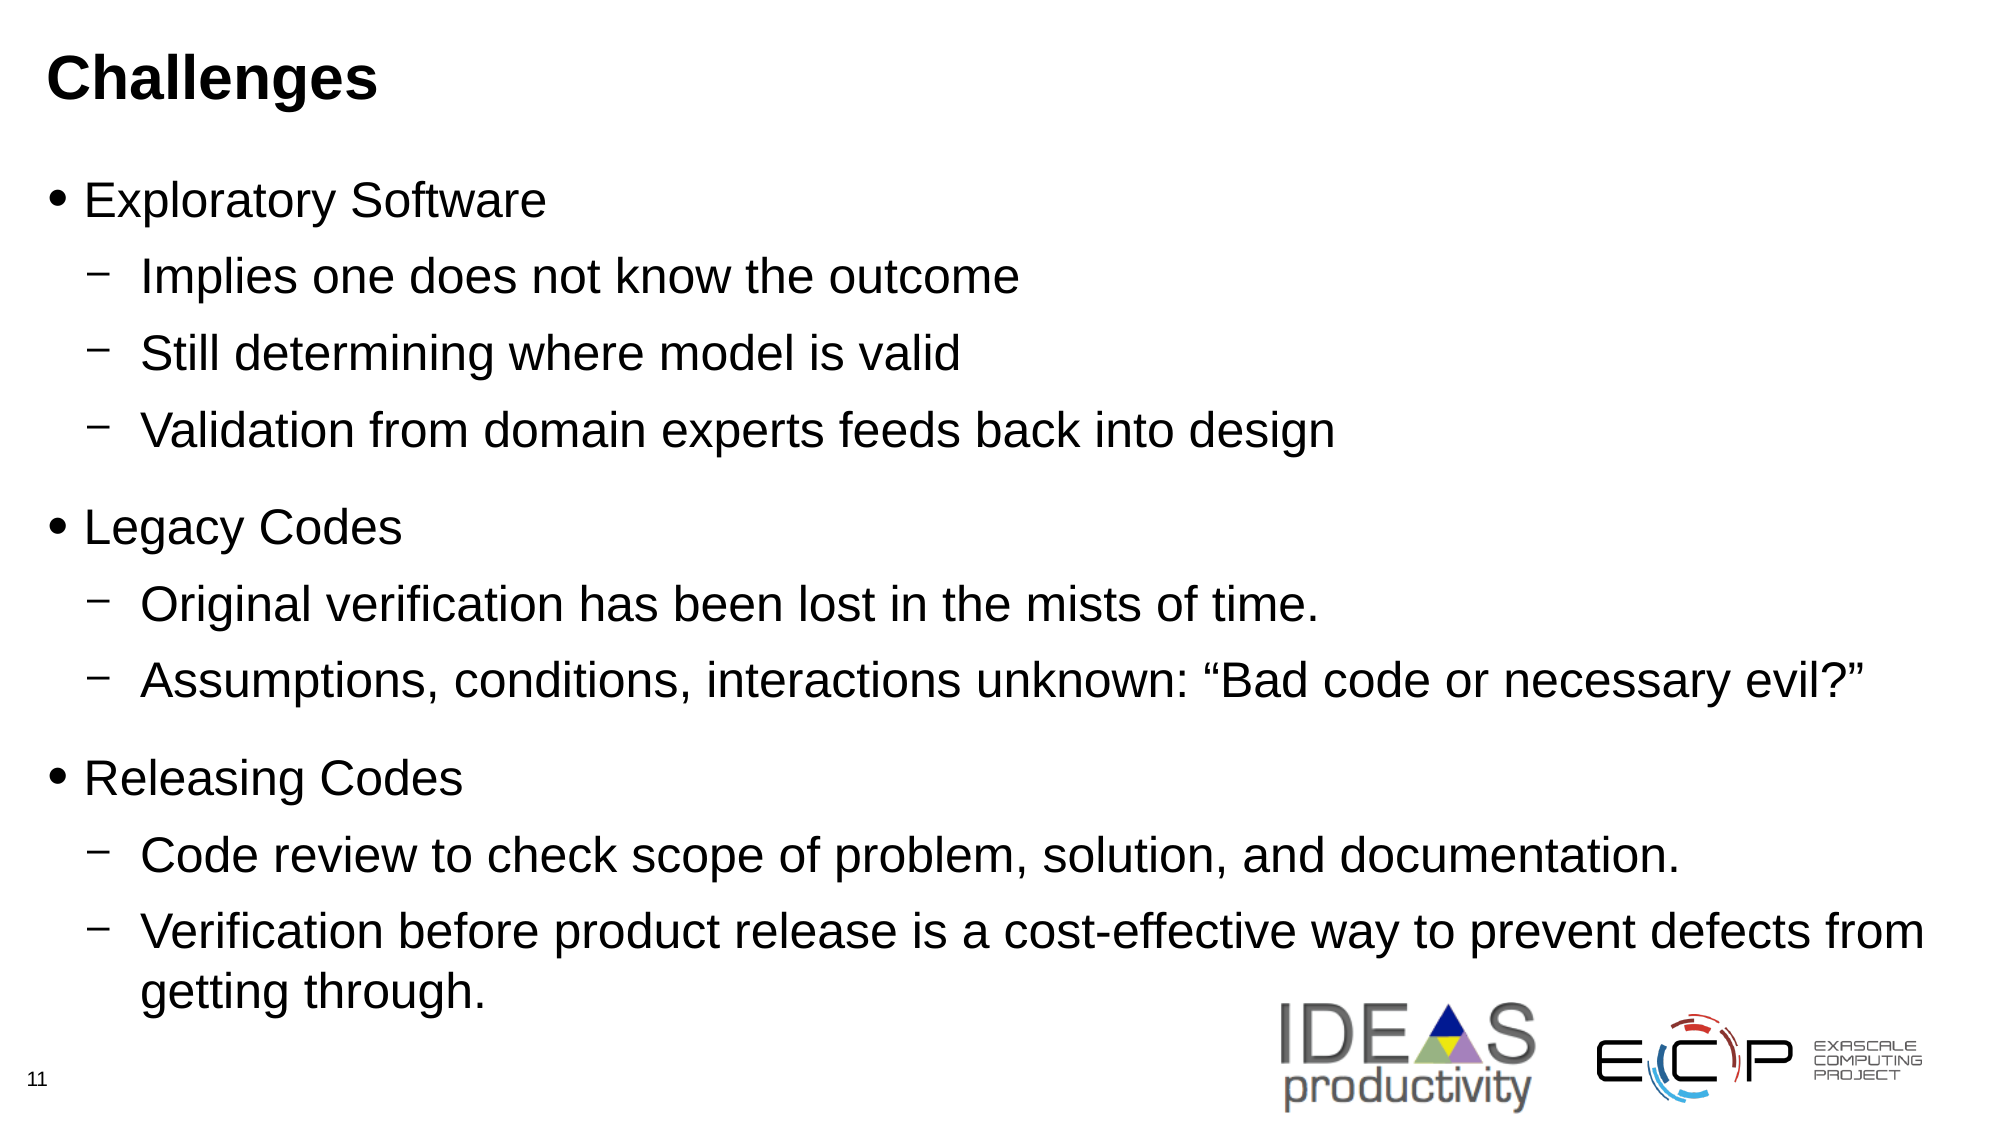

# Challenges
Exploratory Software
Implies one does not know the outcome
Still determining where model is valid
Validation from domain experts feeds back into design
Legacy Codes
Original verification has been lost in the mists of time.
Assumptions, conditions, interactions unknown: “Bad code or necessary evil?”
Releasing Codes
Code review to check scope of problem, solution, and documentation.
Verification before product release is a cost-effective way to prevent defects from getting through.